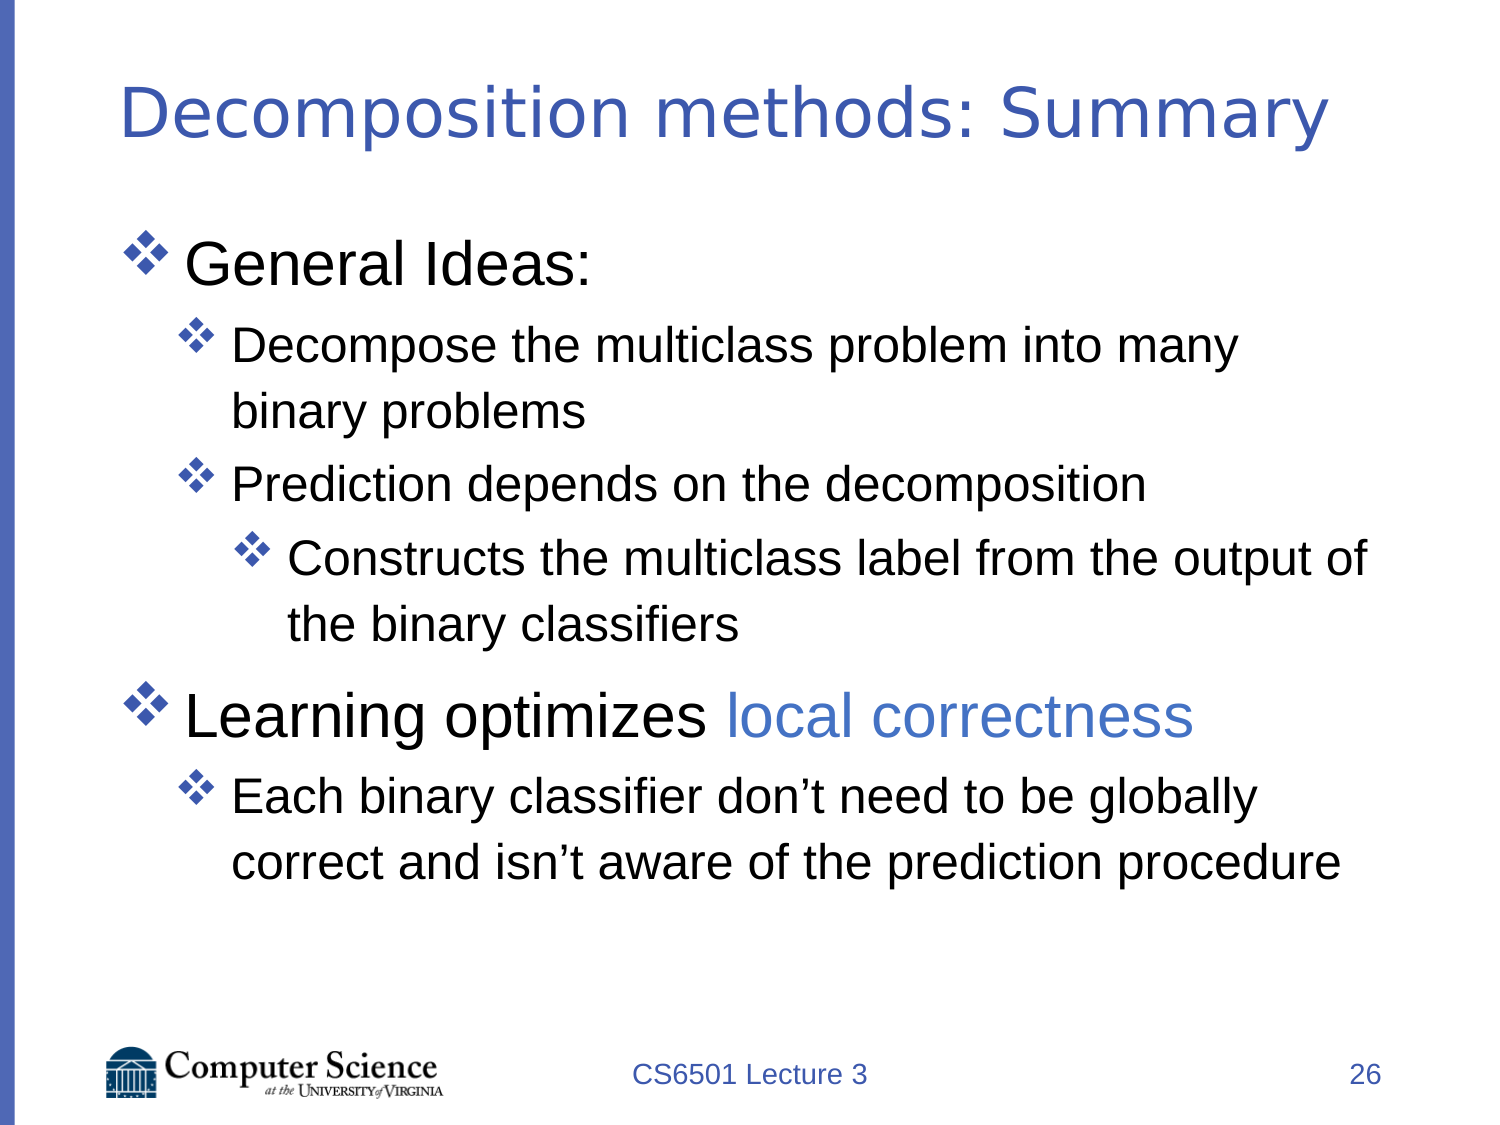

# Decomposition methods: Summary
General Ideas:
Decompose the multiclass problem into many binary problems
Prediction depends on the decomposition
Constructs the multiclass label from the output of the binary classifiers
Learning optimizes local correctness
Each binary classifier don’t need to be globally correct and isn’t aware of the prediction procedure
CS6501 Lecture 3
26